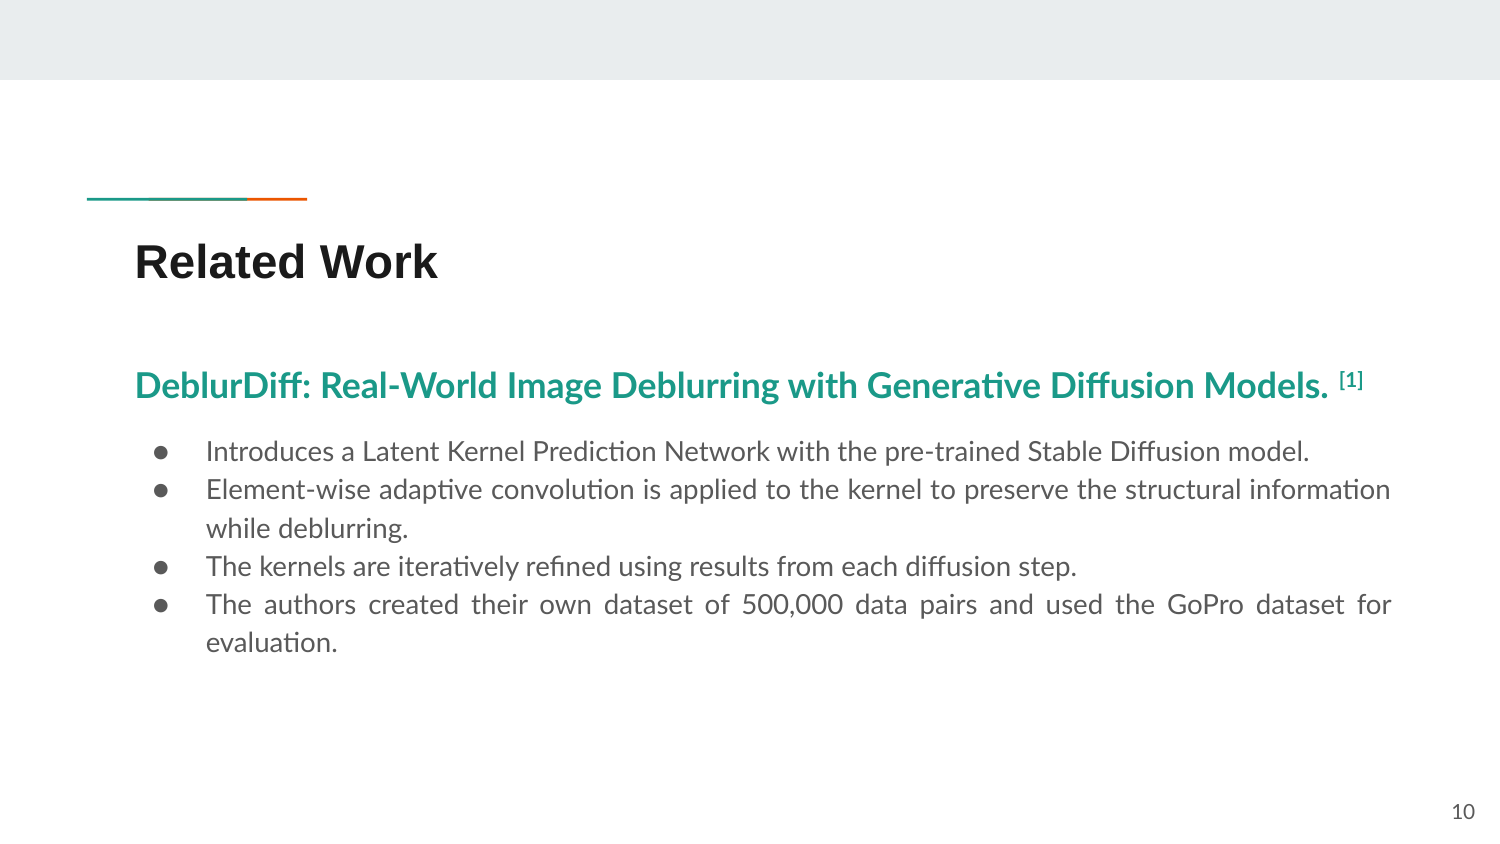

# Related Work
DeblurDiff: Real-World Image Deblurring with Generative Diffusion Models. [1]
Introduces a Latent Kernel Prediction Network with the pre-trained Stable Diffusion model.
Element-wise adaptive convolution is applied to the kernel to preserve the structural information while deblurring.
The kernels are iteratively refined using results from each diffusion step.
The authors created their own dataset of 500,000 data pairs and used the GoPro dataset for evaluation.
10